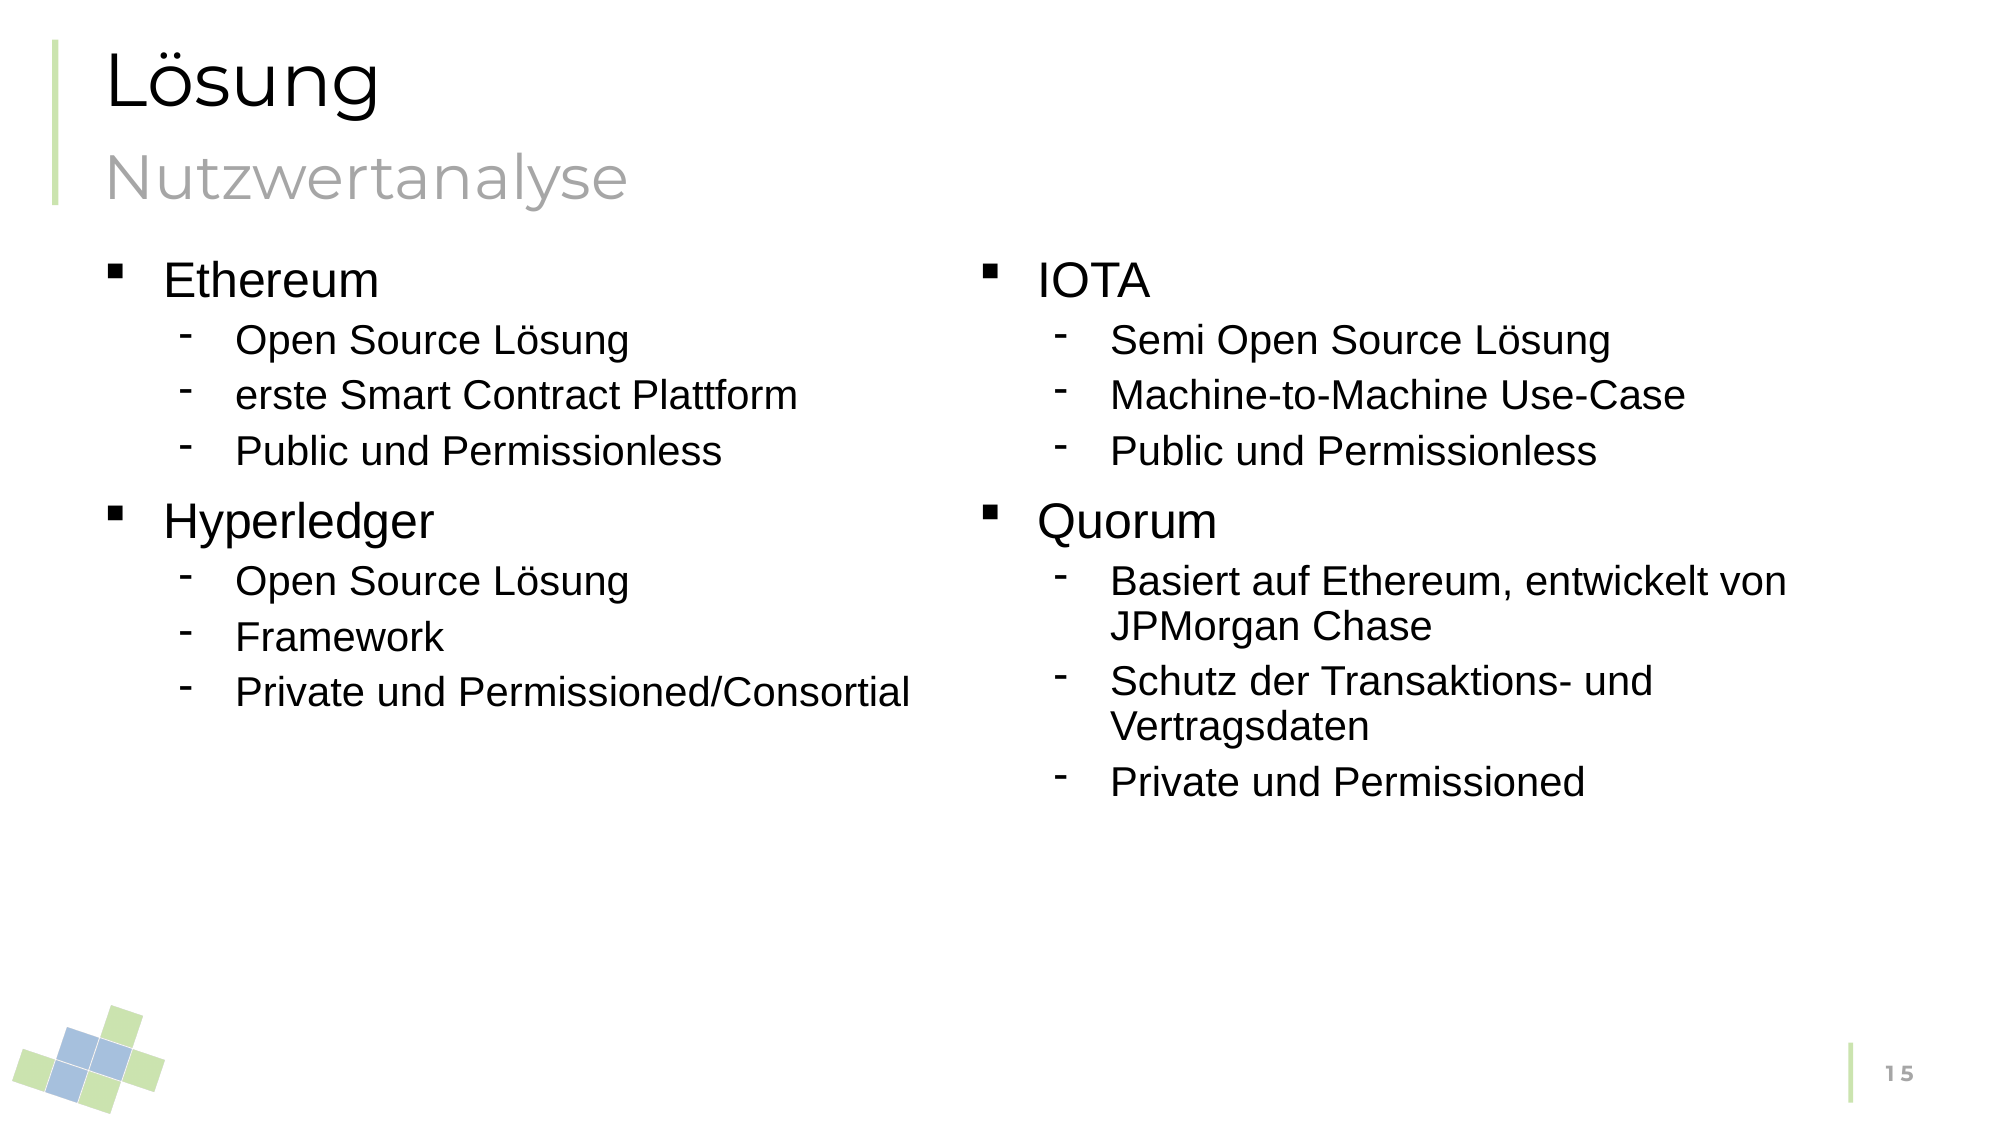

# Lösung
Nutzwertanalyse
Ethereum
Open Source Lösung
erste Smart Contract Plattform
Public und Permissionless
Hyperledger
Open Source Lösung
Framework
Private und Permissioned/Consortial
IOTA
Semi Open Source Lösung
Machine-to-Machine Use-Case
Public und Permissionless
Quorum
Basiert auf Ethereum, entwickelt von JPMorgan Chase
Schutz der Transaktions- und Vertragsdaten
Private und Permissioned

15